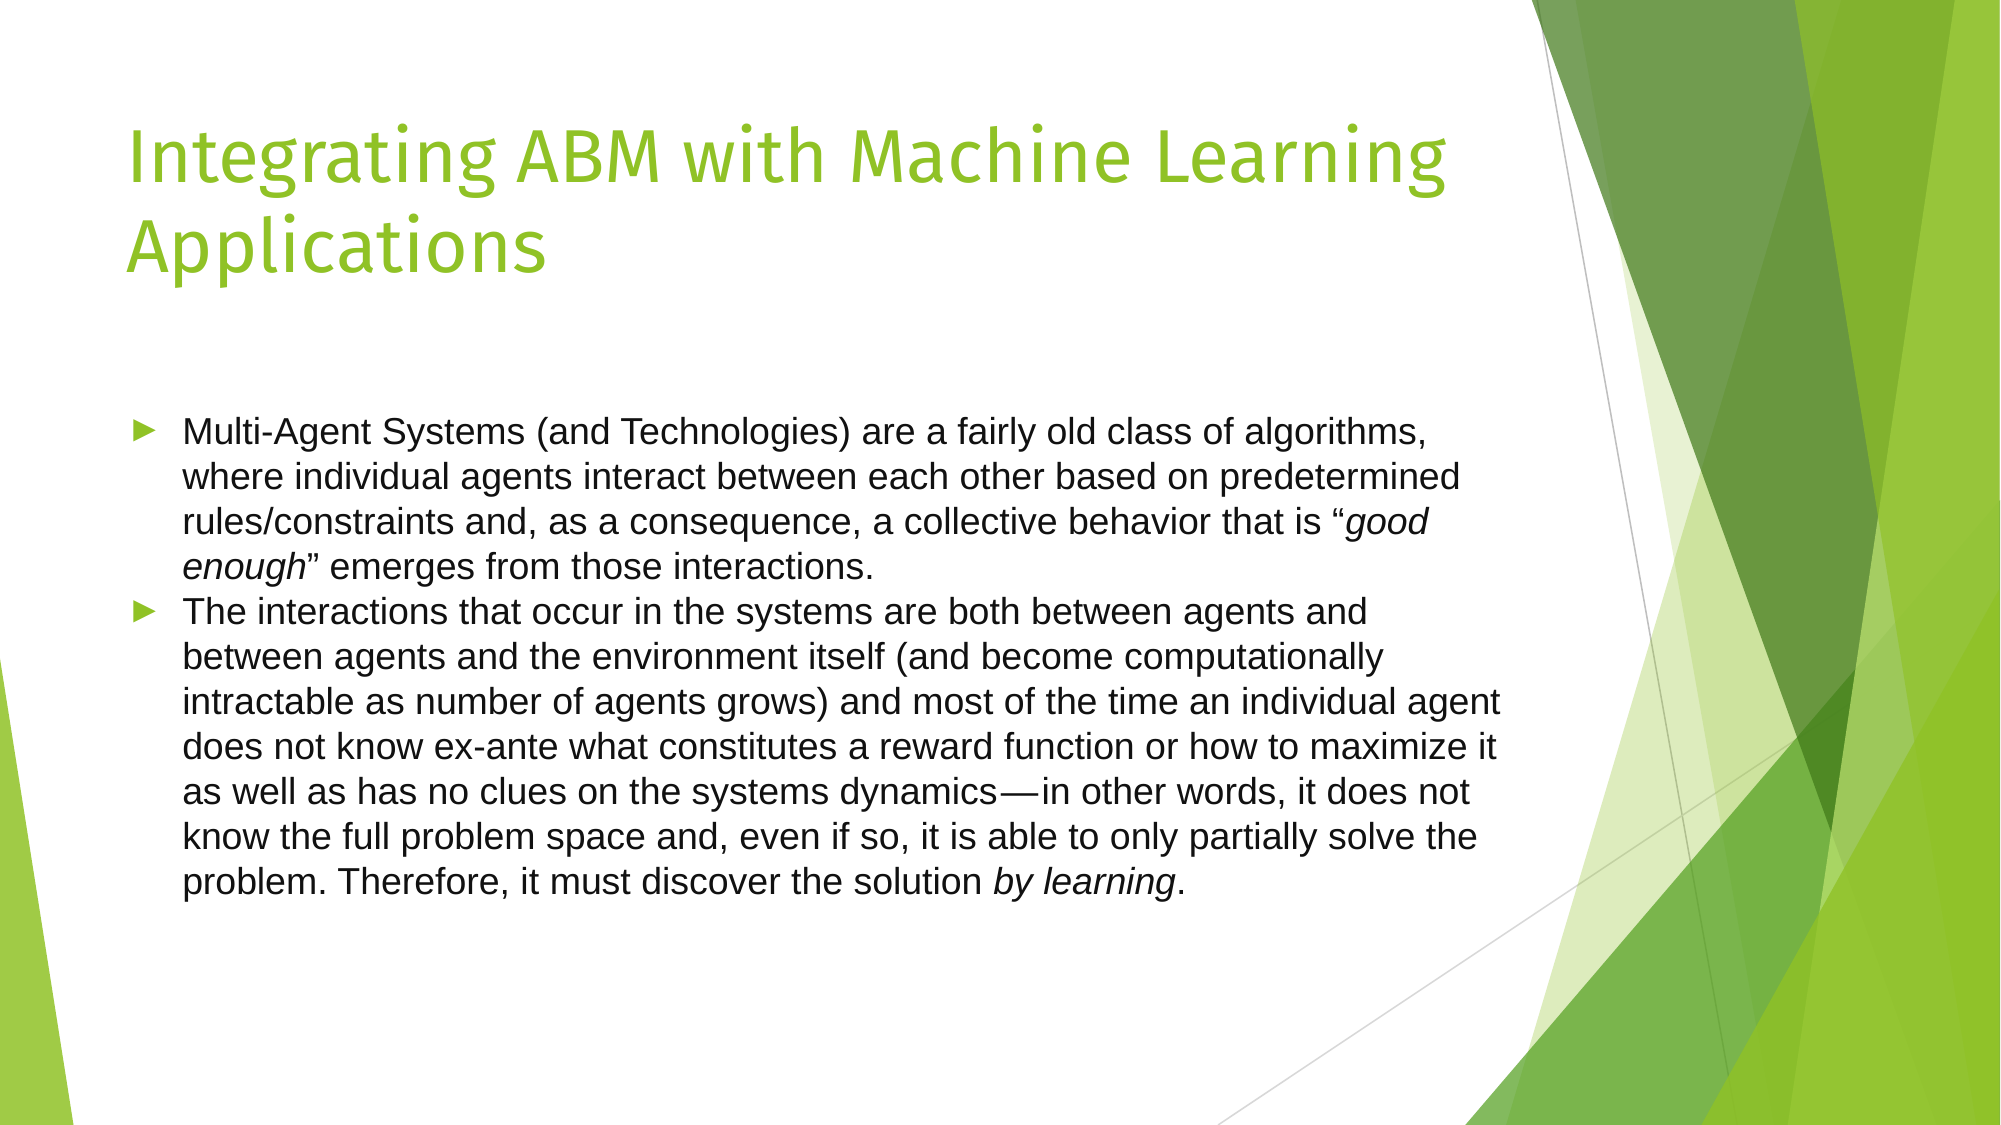

# Integrating ABM with Machine Learning Applications

Multi-Agent Systems (and Technologies) are a fairly old class of algorithms, where individual agents interact between each other based on predetermined rules/constraints and, as a consequence, a collective behavior that is “good enough” emerges from those interactions.
The interactions that occur in the systems are both between agents and between agents and the environment itself (and become computationally intractable as number of agents grows) and most of the time an individual agent does not know ex-ante what constitutes a reward function or how to maximize it as well as has no clues on the systems dynamics — in other words, it does not know the full problem space and, even if so, it is able to only partially solve the problem. Therefore, it must discover the solution by learning.